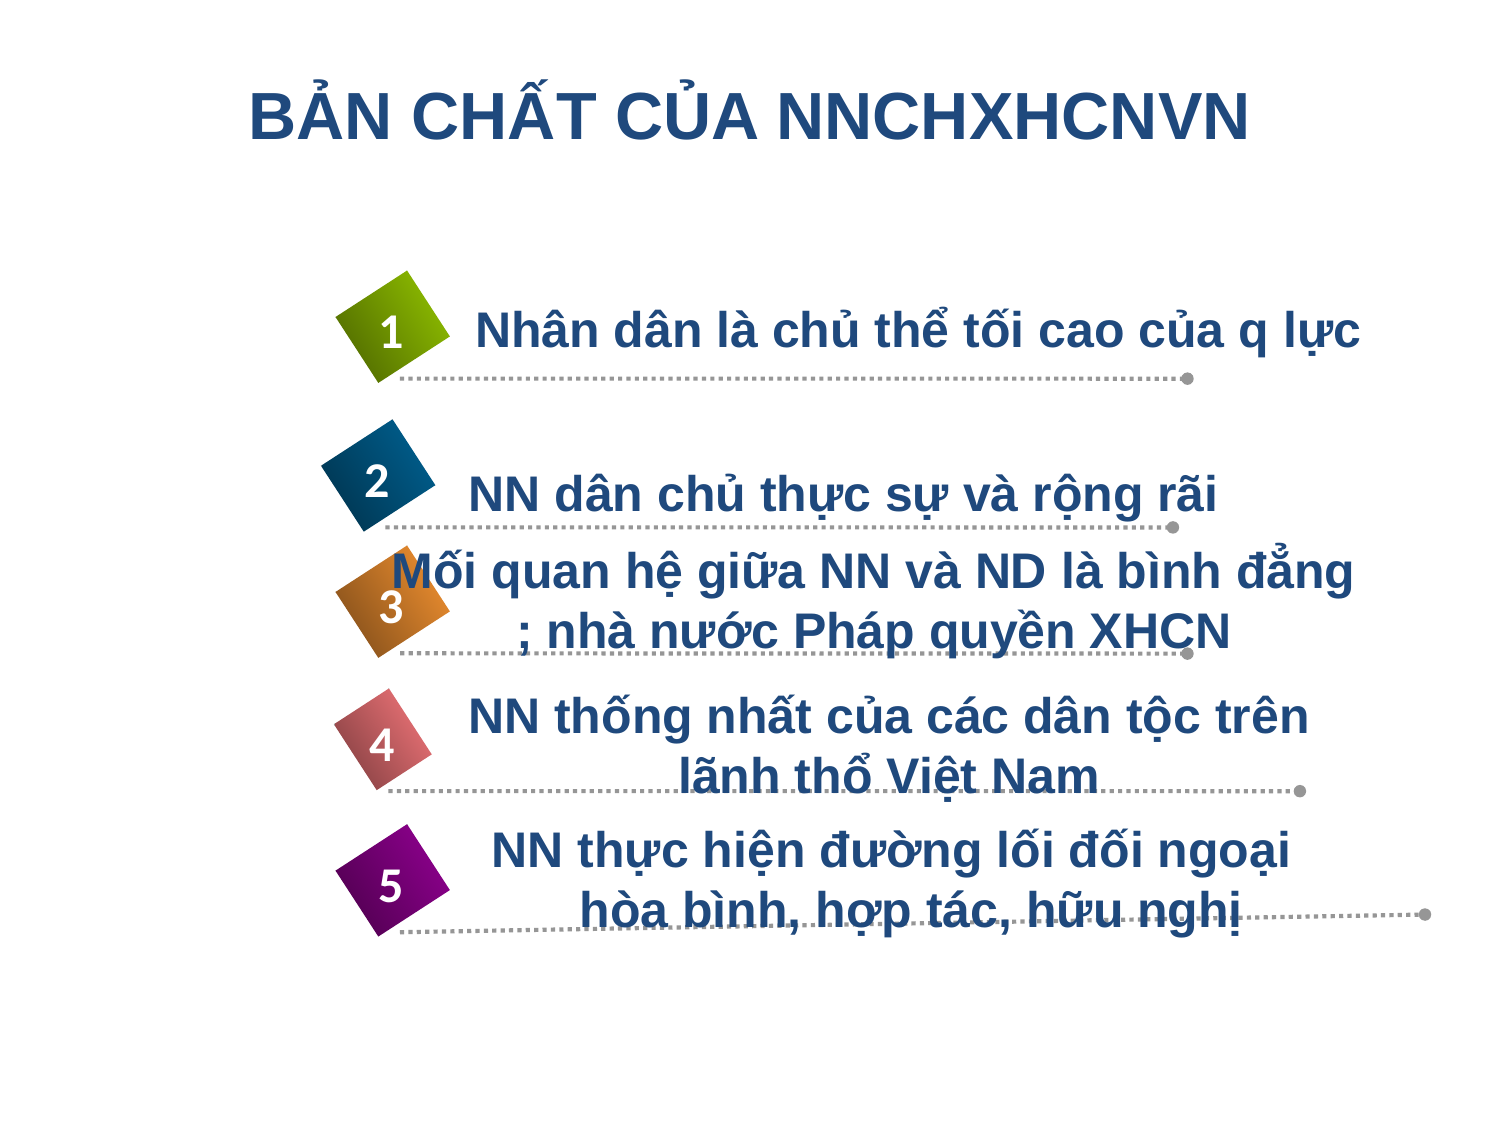

# BẢN CHẤT CỦA NNCHXHCNVN

1

NN dân chủ thực sự và rộng rãi
Nhân dân là chủ thể tối cao của q lực

2

Mối quan hệ giữa NN và ND là bình đẳng
; nhà nước Pháp quyền XHCN

3

NN thống nhất của các dân tộc trên lãnh thổ Việt Nam

4

NN thực hiện đường lối đối ngoại
hòa bình, hợp tác, hữu nghị

5